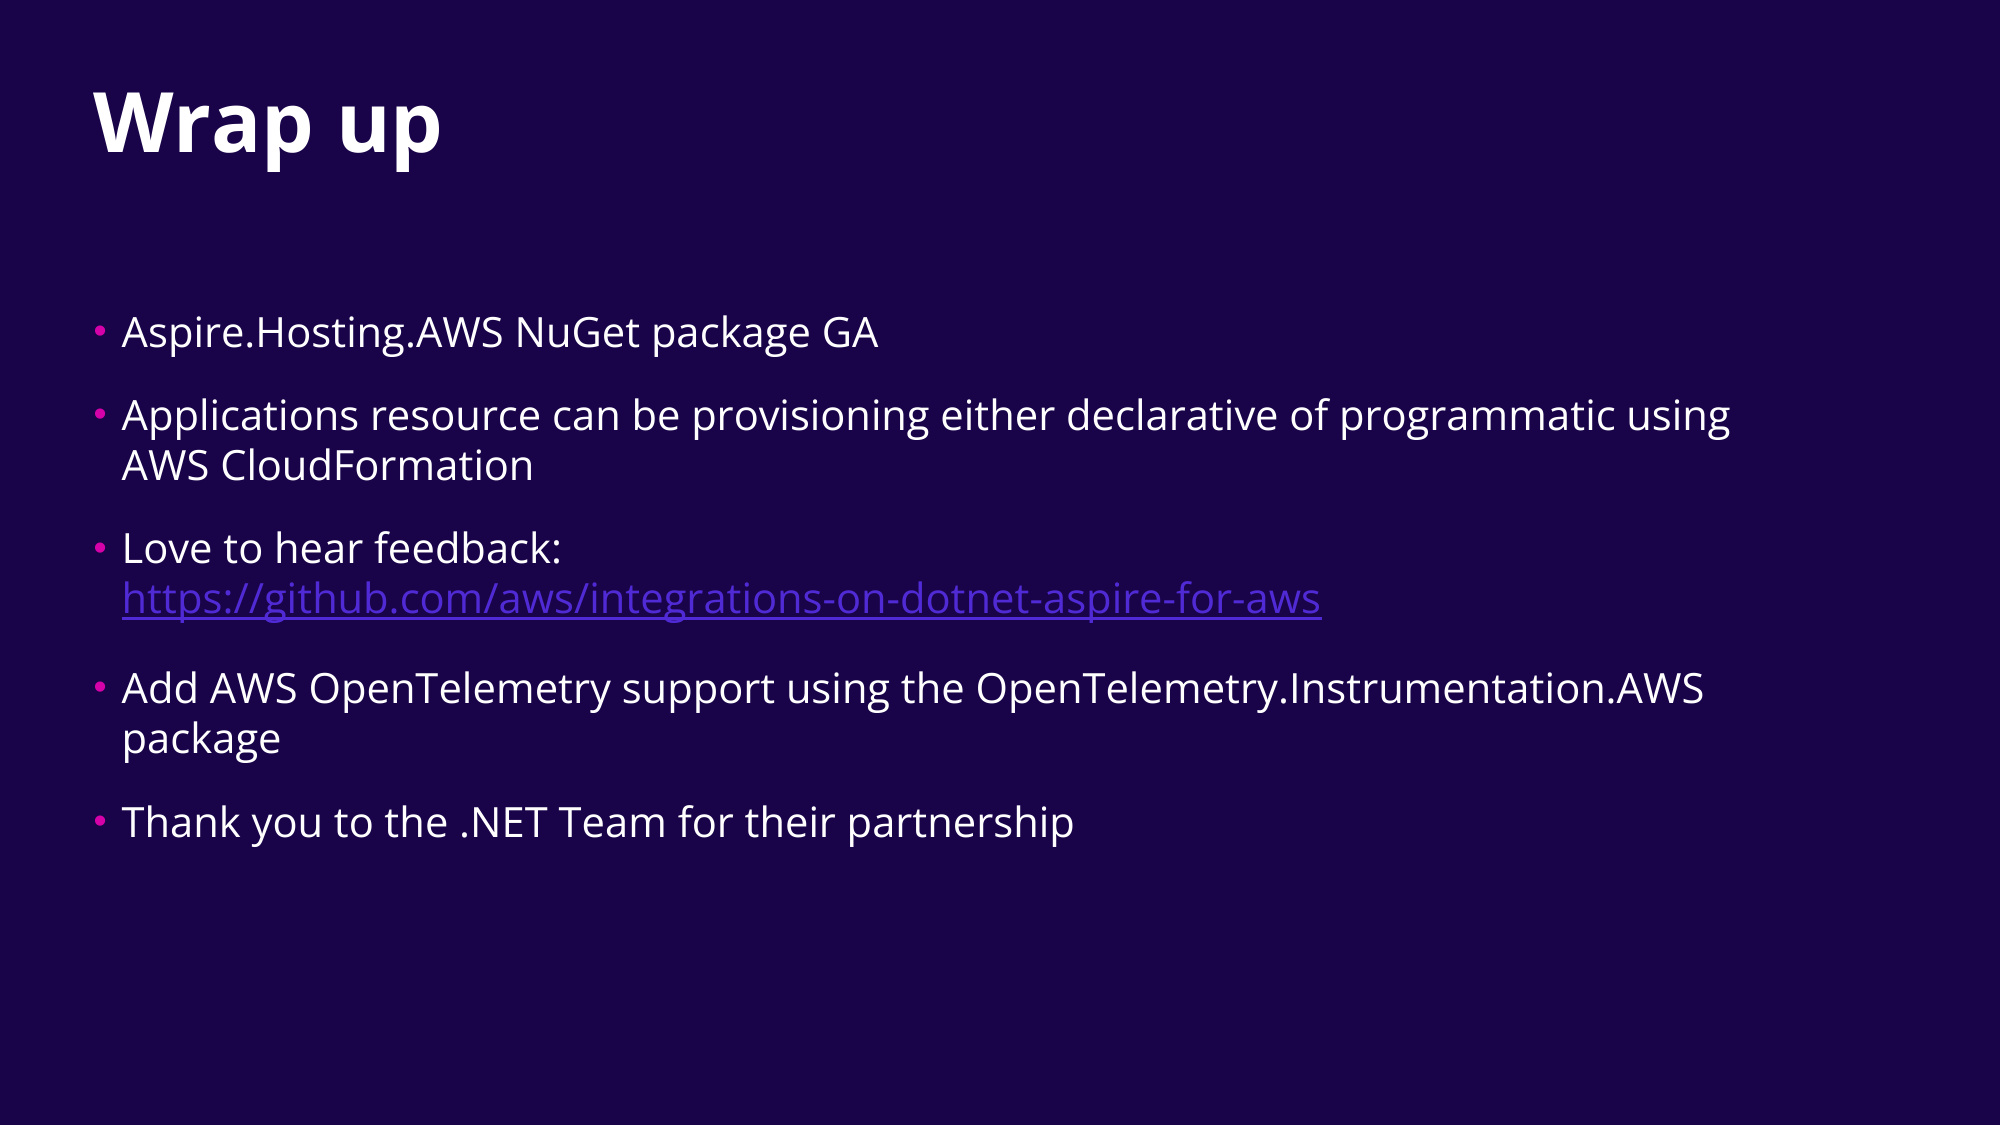

# Wrap up
Aspire.Hosting.AWS NuGet package GA
Applications resource can be provisioning either declarative of programmatic using AWS CloudFormation
Love to hear feedback: https://github.com/aws/integrations-on-dotnet-aspire-for-aws
Add AWS OpenTelemetry support using the OpenTelemetry.Instrumentation.AWS package
Thank you to the .NET Team for their partnership